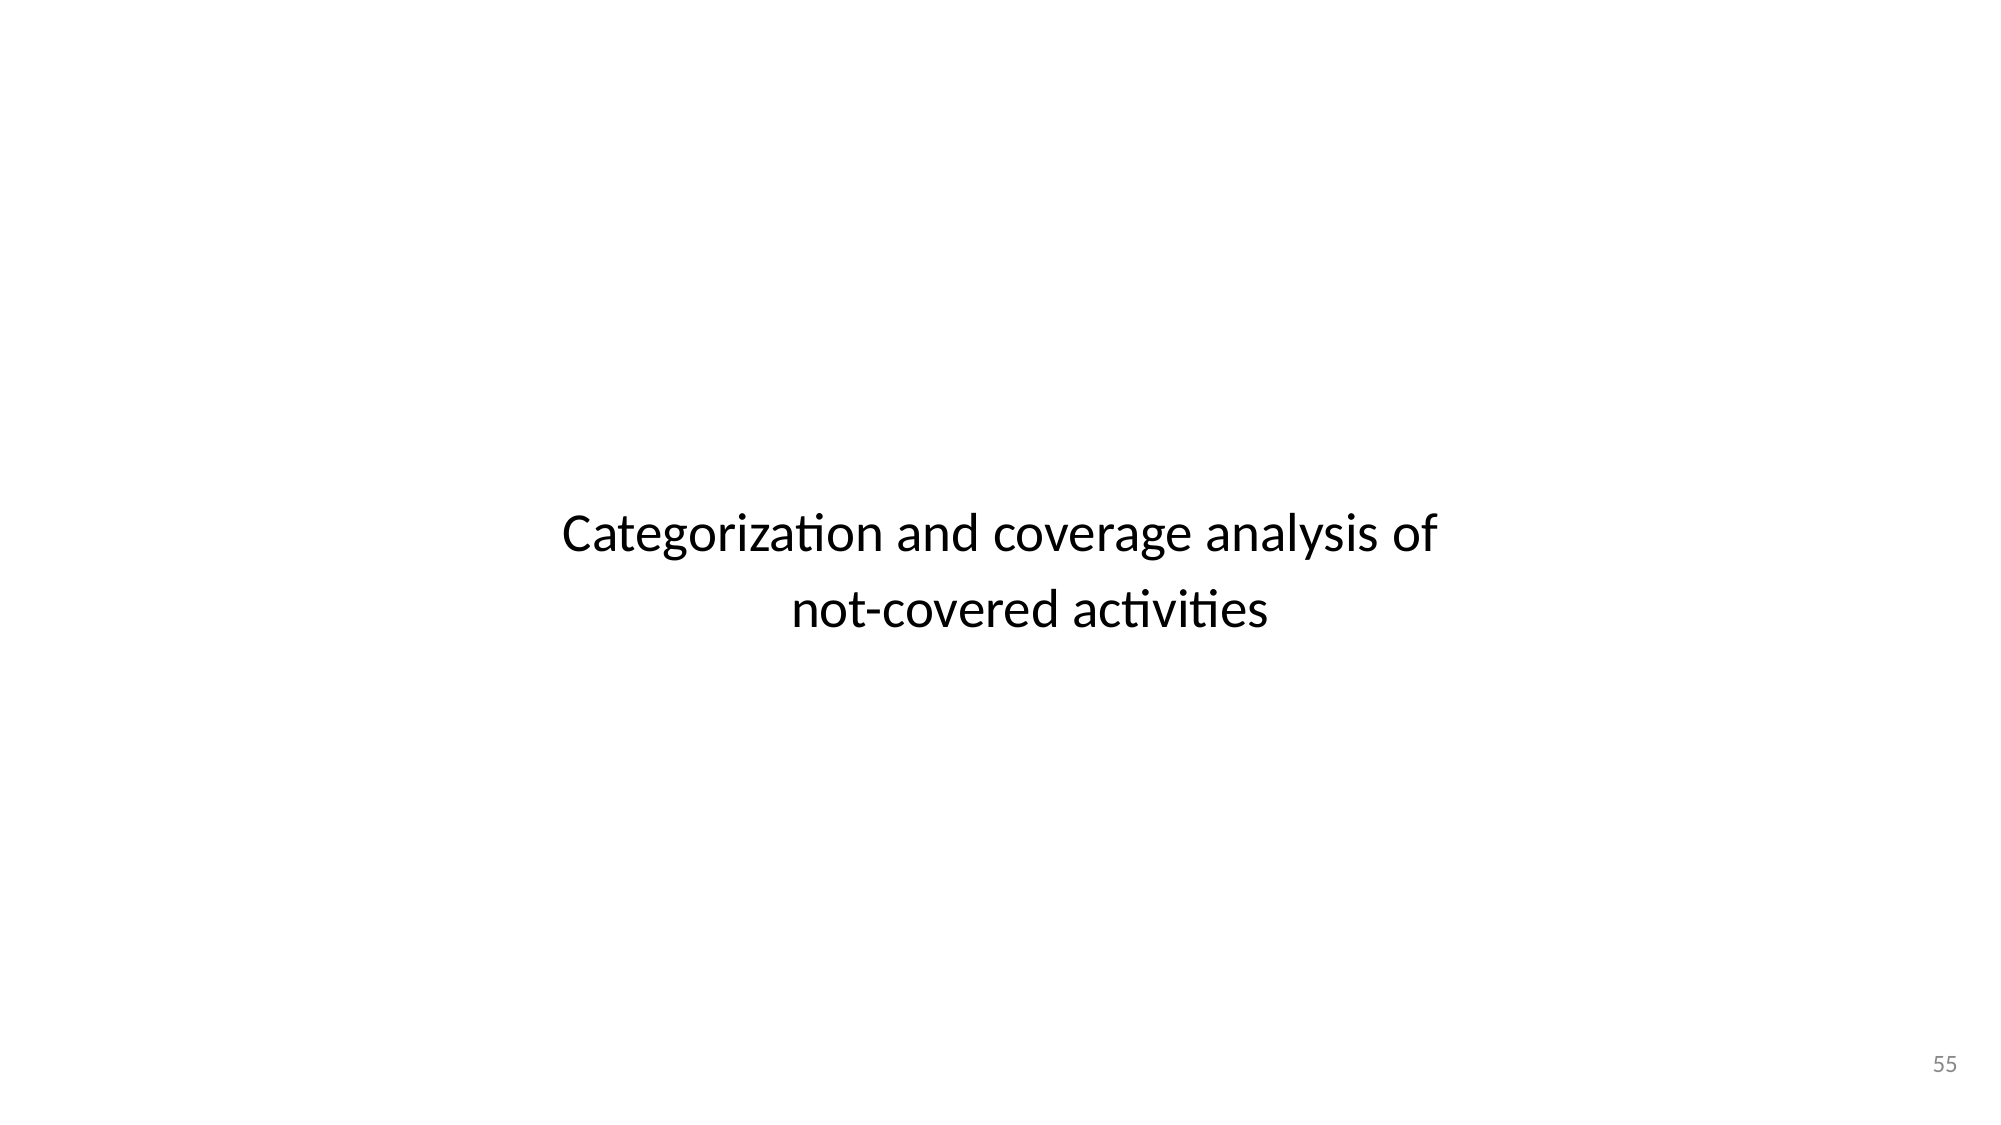

# Categorization and coverage analysis of not-covered activities
55